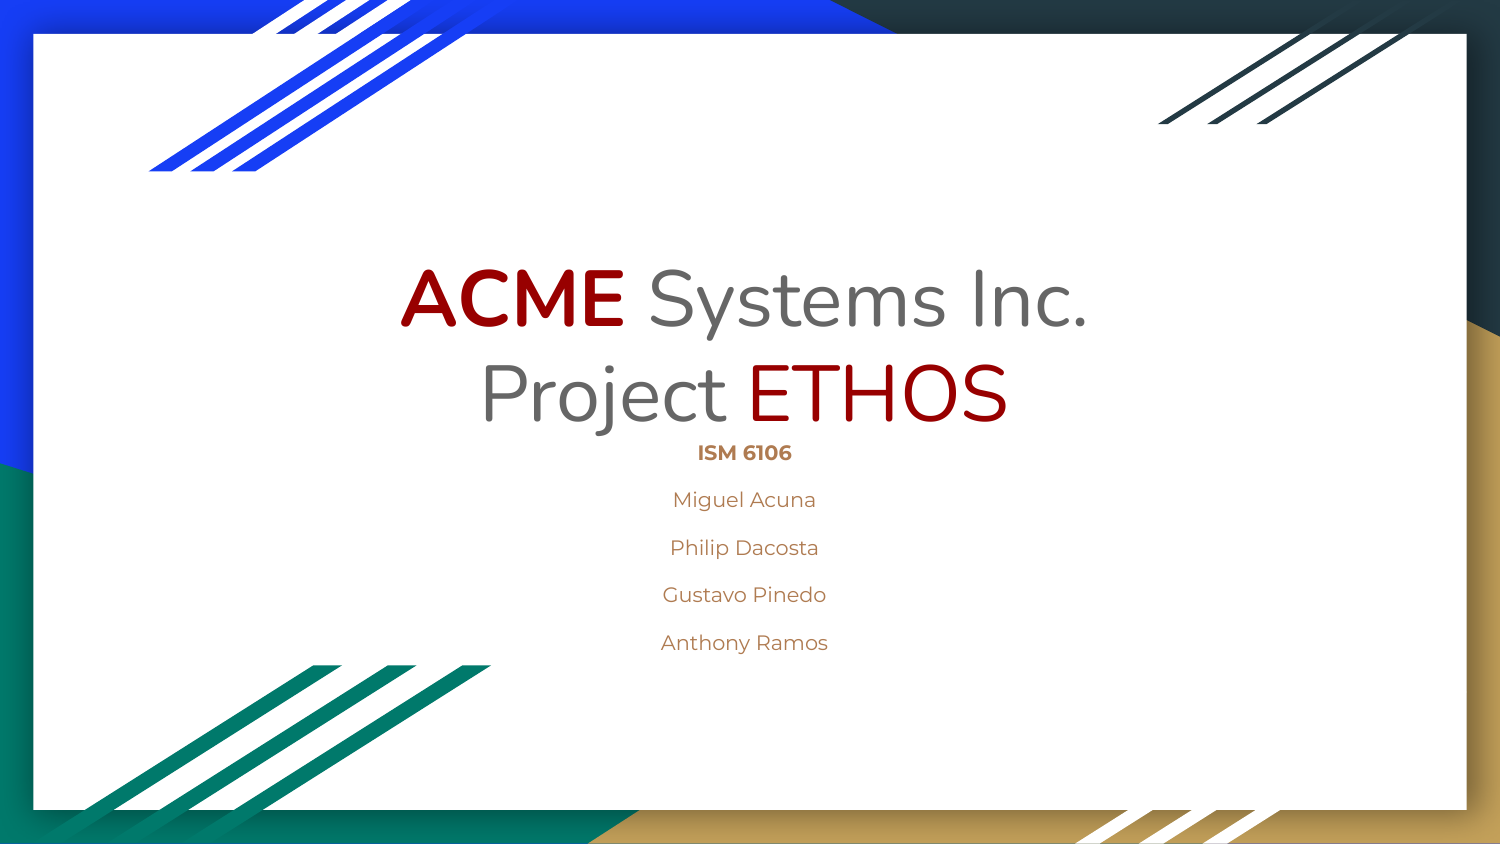

# ACME Systems Inc.
Project ETHOS
ISM 6106
Miguel Acuna
Philip Dacosta
Gustavo Pinedo
Anthony Ramos